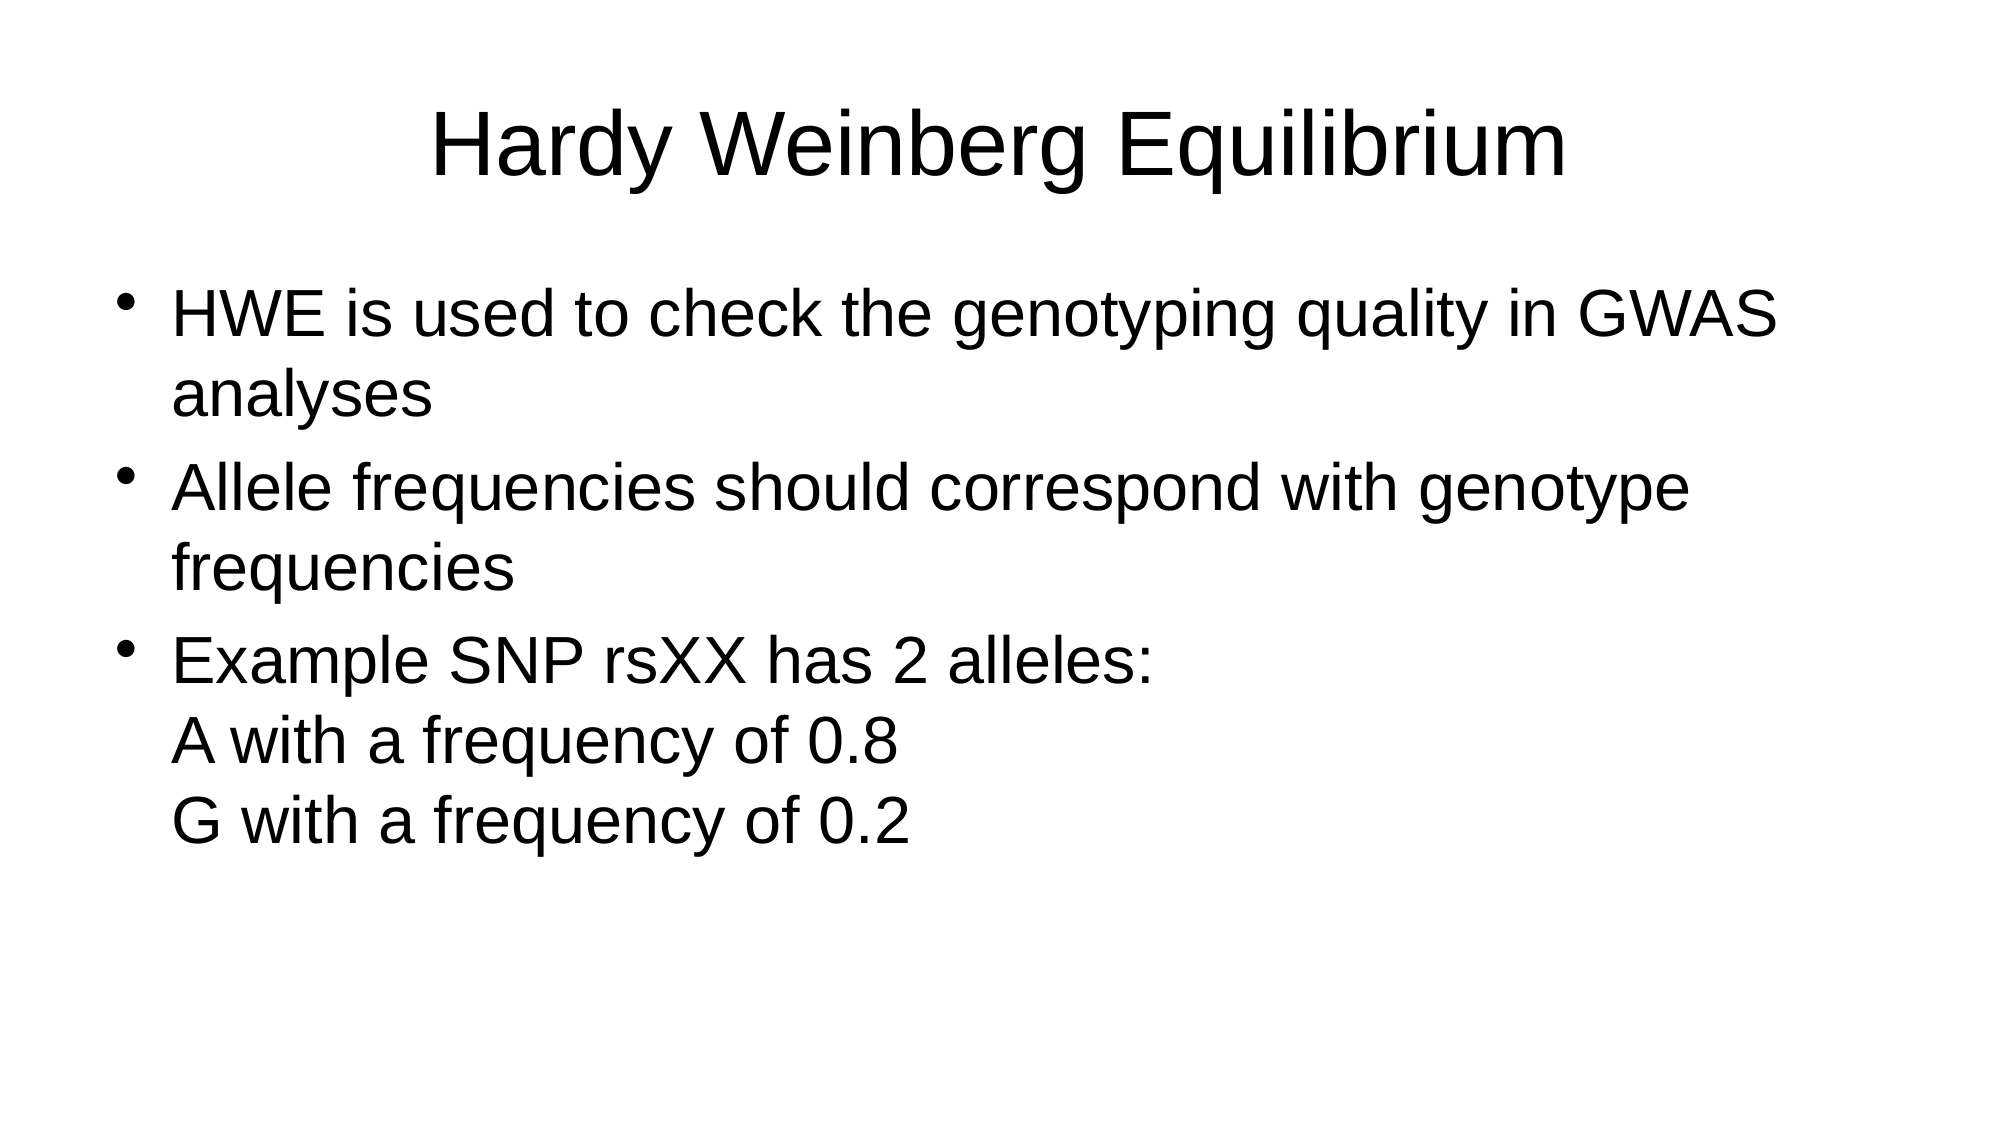

# Hardy Weinberg Equilibrium
HWE is used to check the genotyping quality in GWAS analyses
Allele frequencies should correspond with genotype frequencies
Example SNP rsXX has 2 alleles:
A with a frequency of 0.8
G with a frequency of 0.2